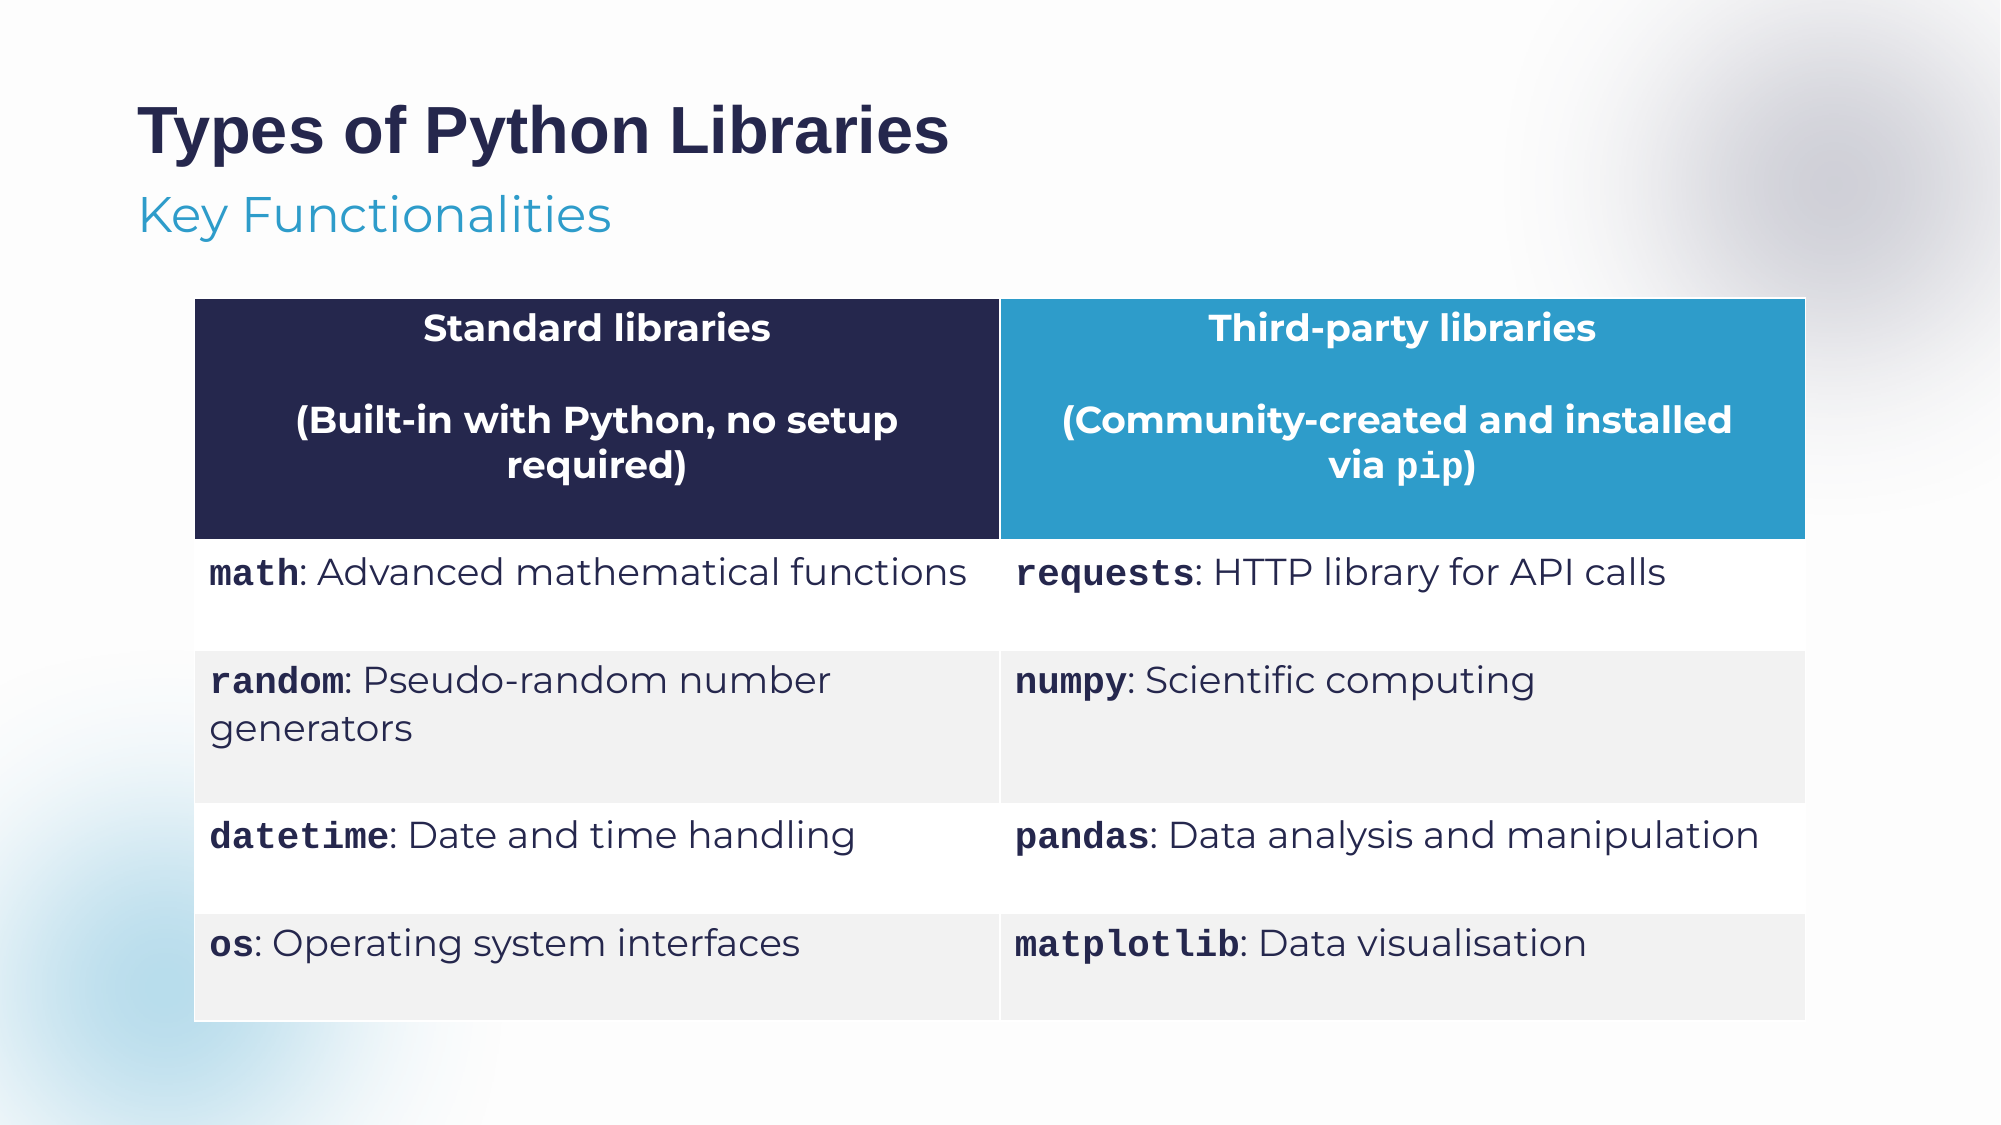

# Types of Python Libraries
Key Functionalities
| Standard libraries (Built-in with Python, no setup required) | Third-party libraries (Community-created and installed via pip) |
| --- | --- |
| math: Advanced mathematical functions | requests: HTTP library for API calls |
| random: Pseudo-random number generators | numpy: Scientific computing |
| datetime: Date and time handling | pandas: Data analysis and manipulation |
| os: Operating system interfaces | matplotlib: Data visualisation |